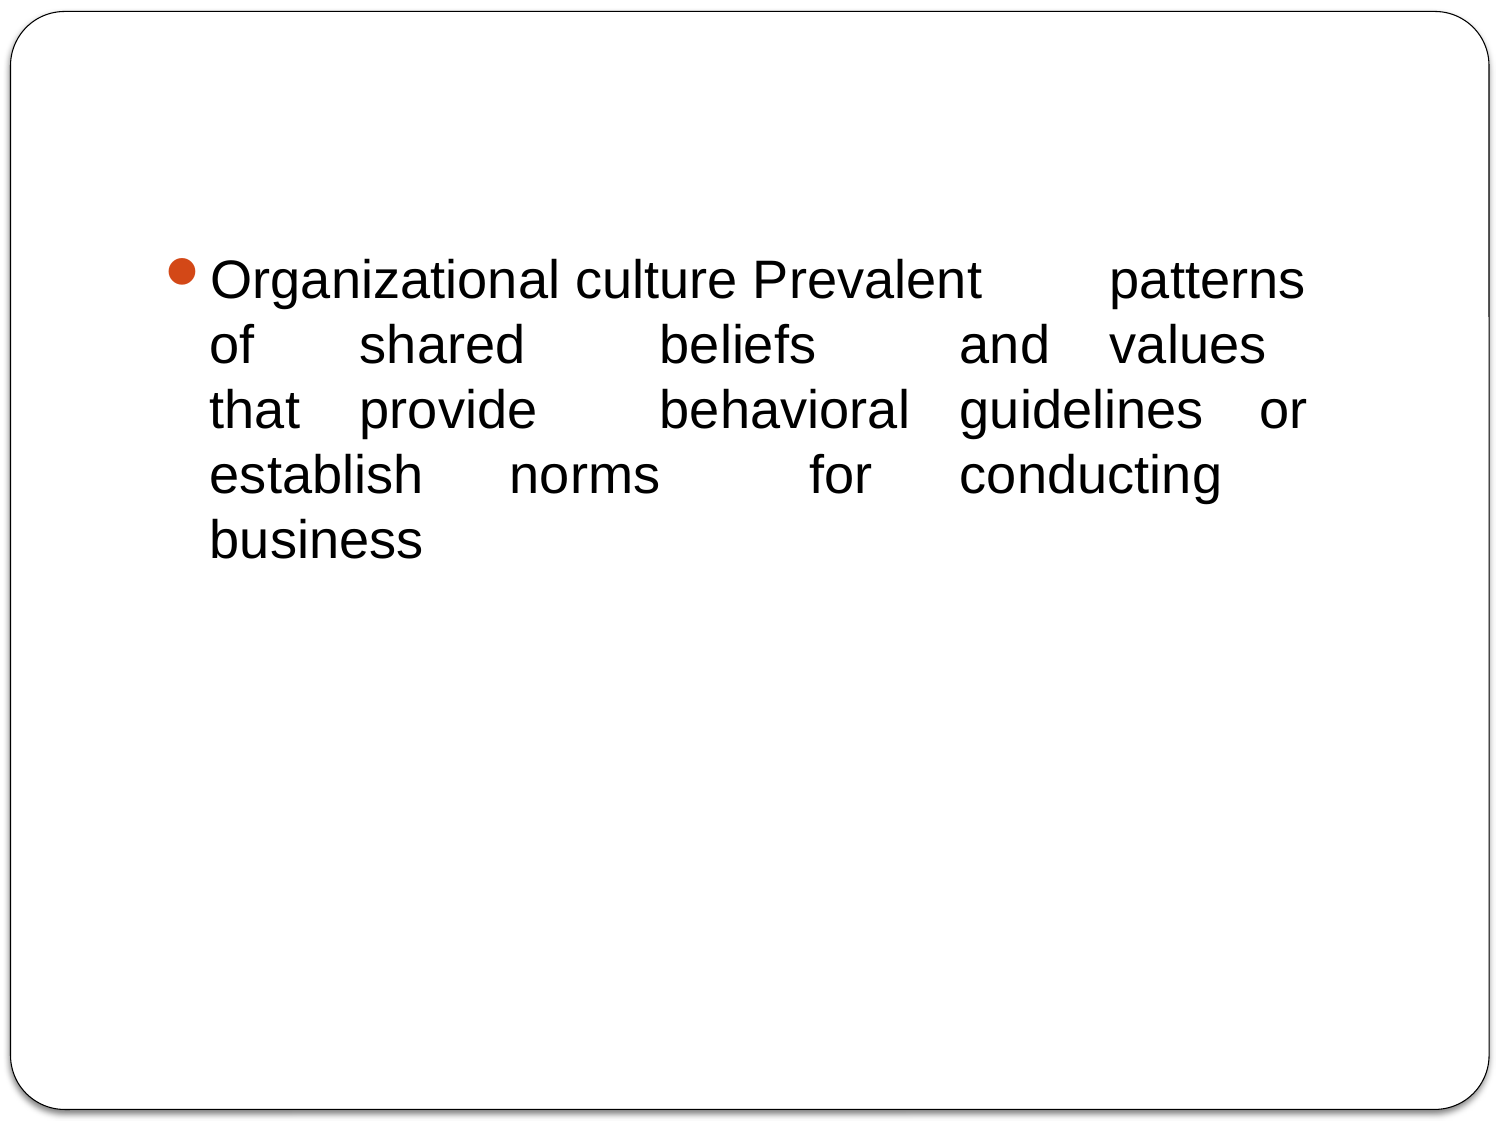

#
Organizational culture Prevalent	patterns	of	shared	beliefs	and	values	that	provide	behavioral	guidelines	or	establish	norms	for	conducting	business